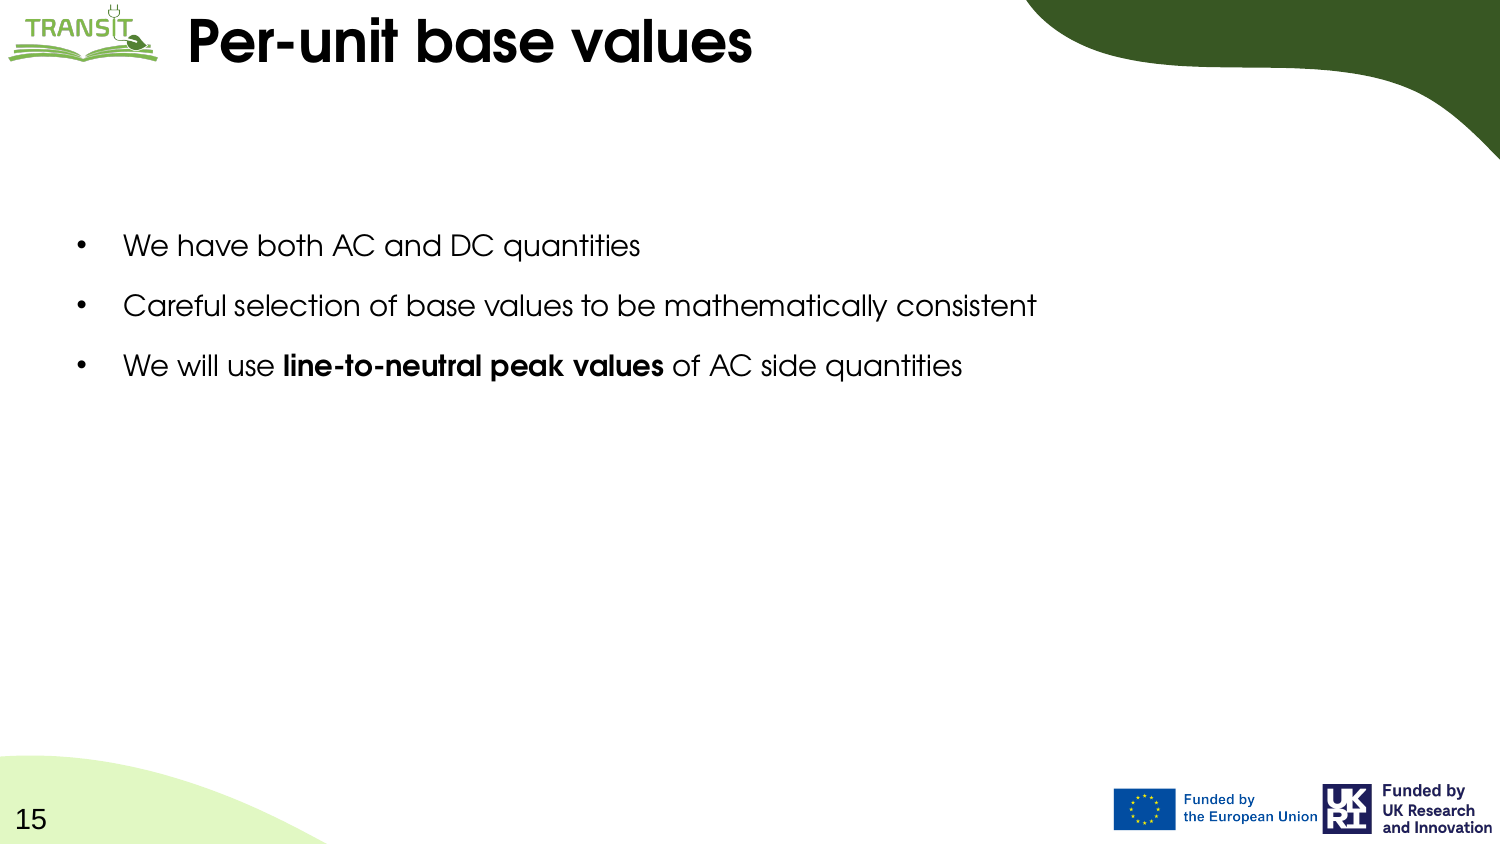

# Per-unit base values
We have both AC and DC quantities
Careful selection of base values to be mathematically consistent
We will use line-to-neutral peak values of AC side quantities